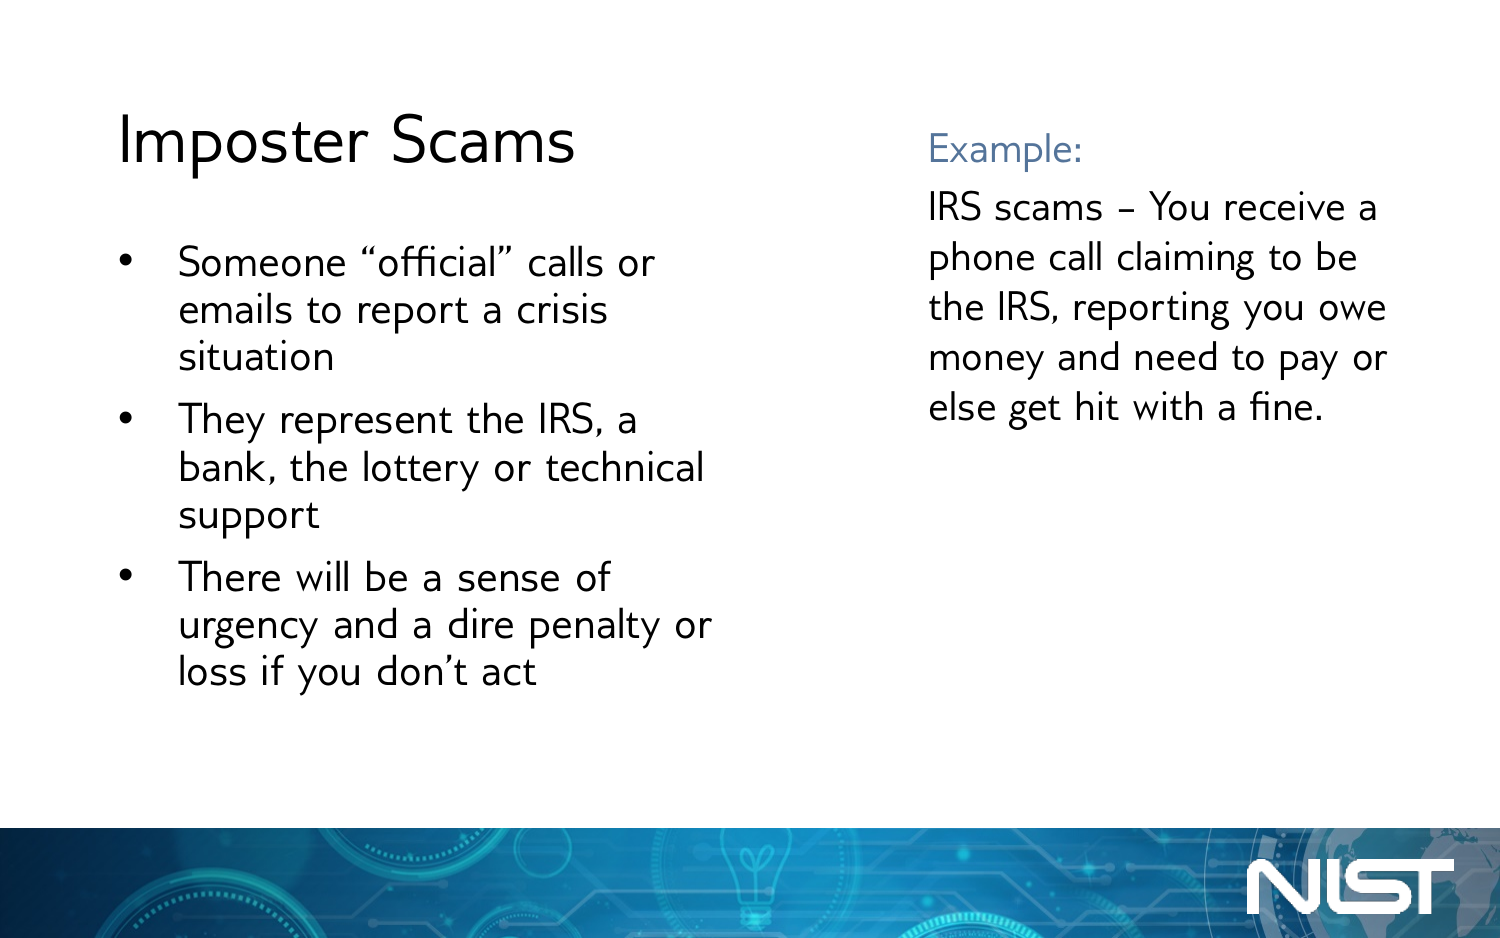

# Imposter Scams
Example:
IRS scams – You receive a phone call claiming to be the IRS, reporting you owe money and need to pay or else get hit with a fine.

Someone “official” calls or emails to report a crisis situation
They represent the IRS, a bank, the lottery or technical support
There will be a sense of urgency and a dire penalty or loss if you don’t act